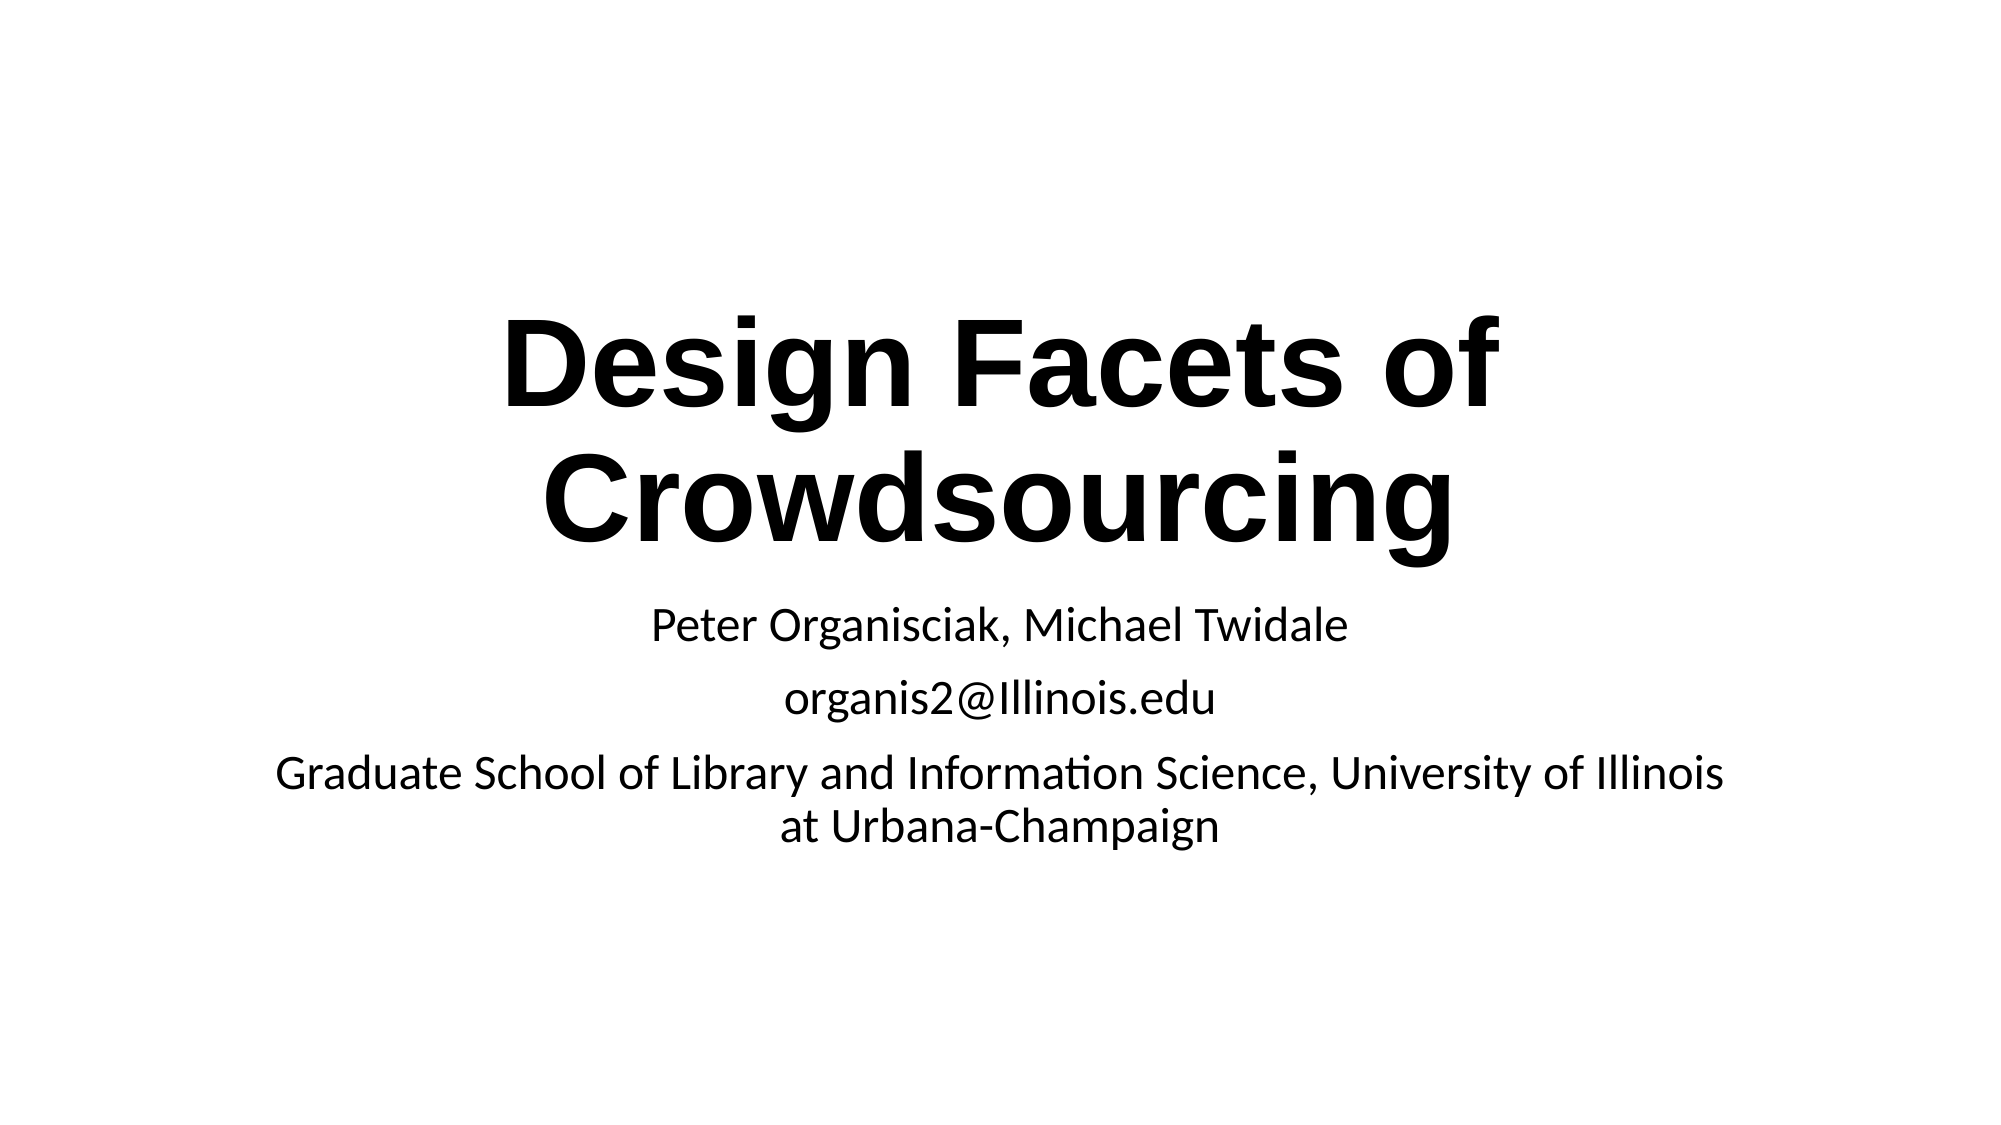

# Design Facets of Crowdsourcing
Peter Organisciak, Michael Twidale
organis2@Illinois.edu
Graduate School of Library and Information Science, University of Illinois at Urbana-Champaign